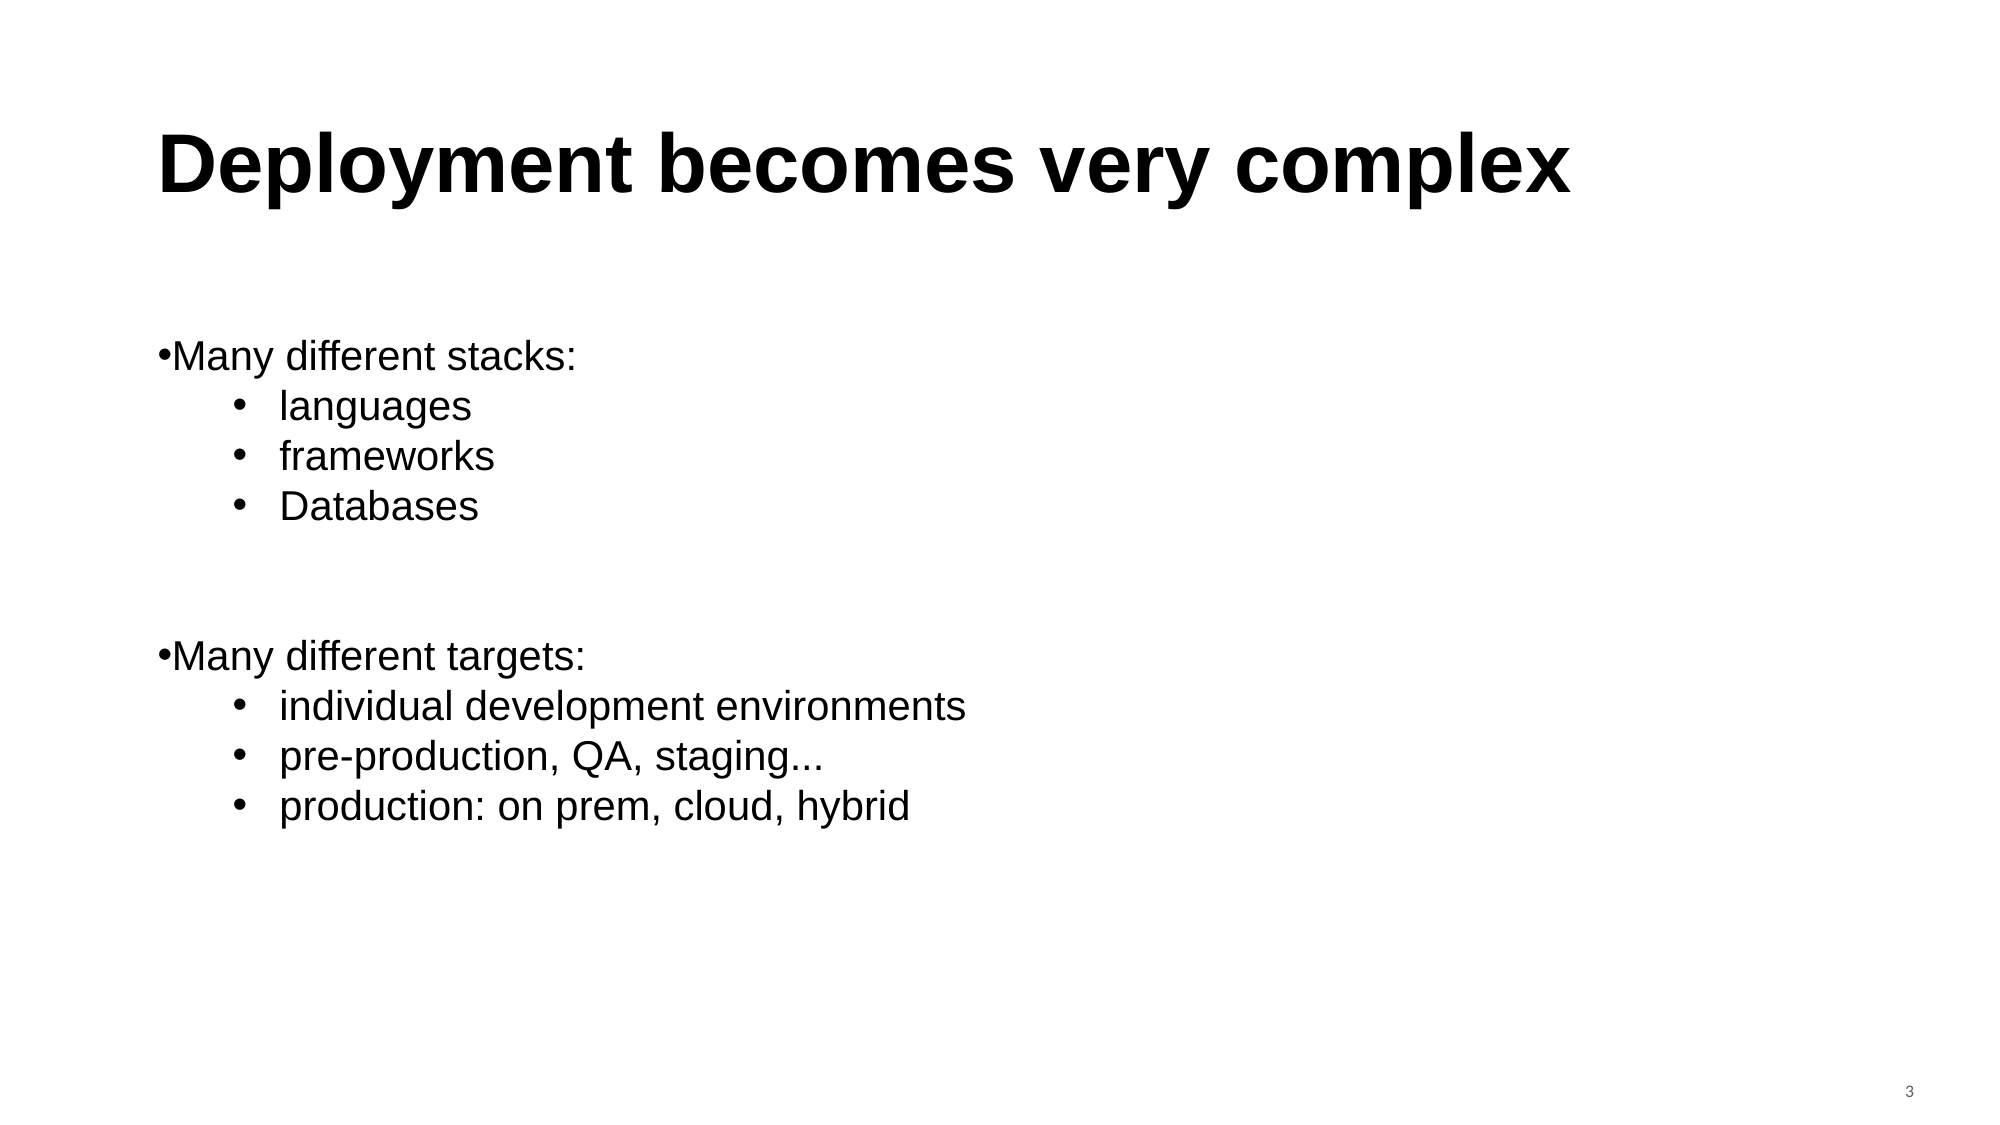

Deployment becomes very complex

Many different stacks:
languages
frameworks
Databases

Many different targets:
individual development environments
pre-production, QA, staging...
production: on prem, cloud, hybrid
3